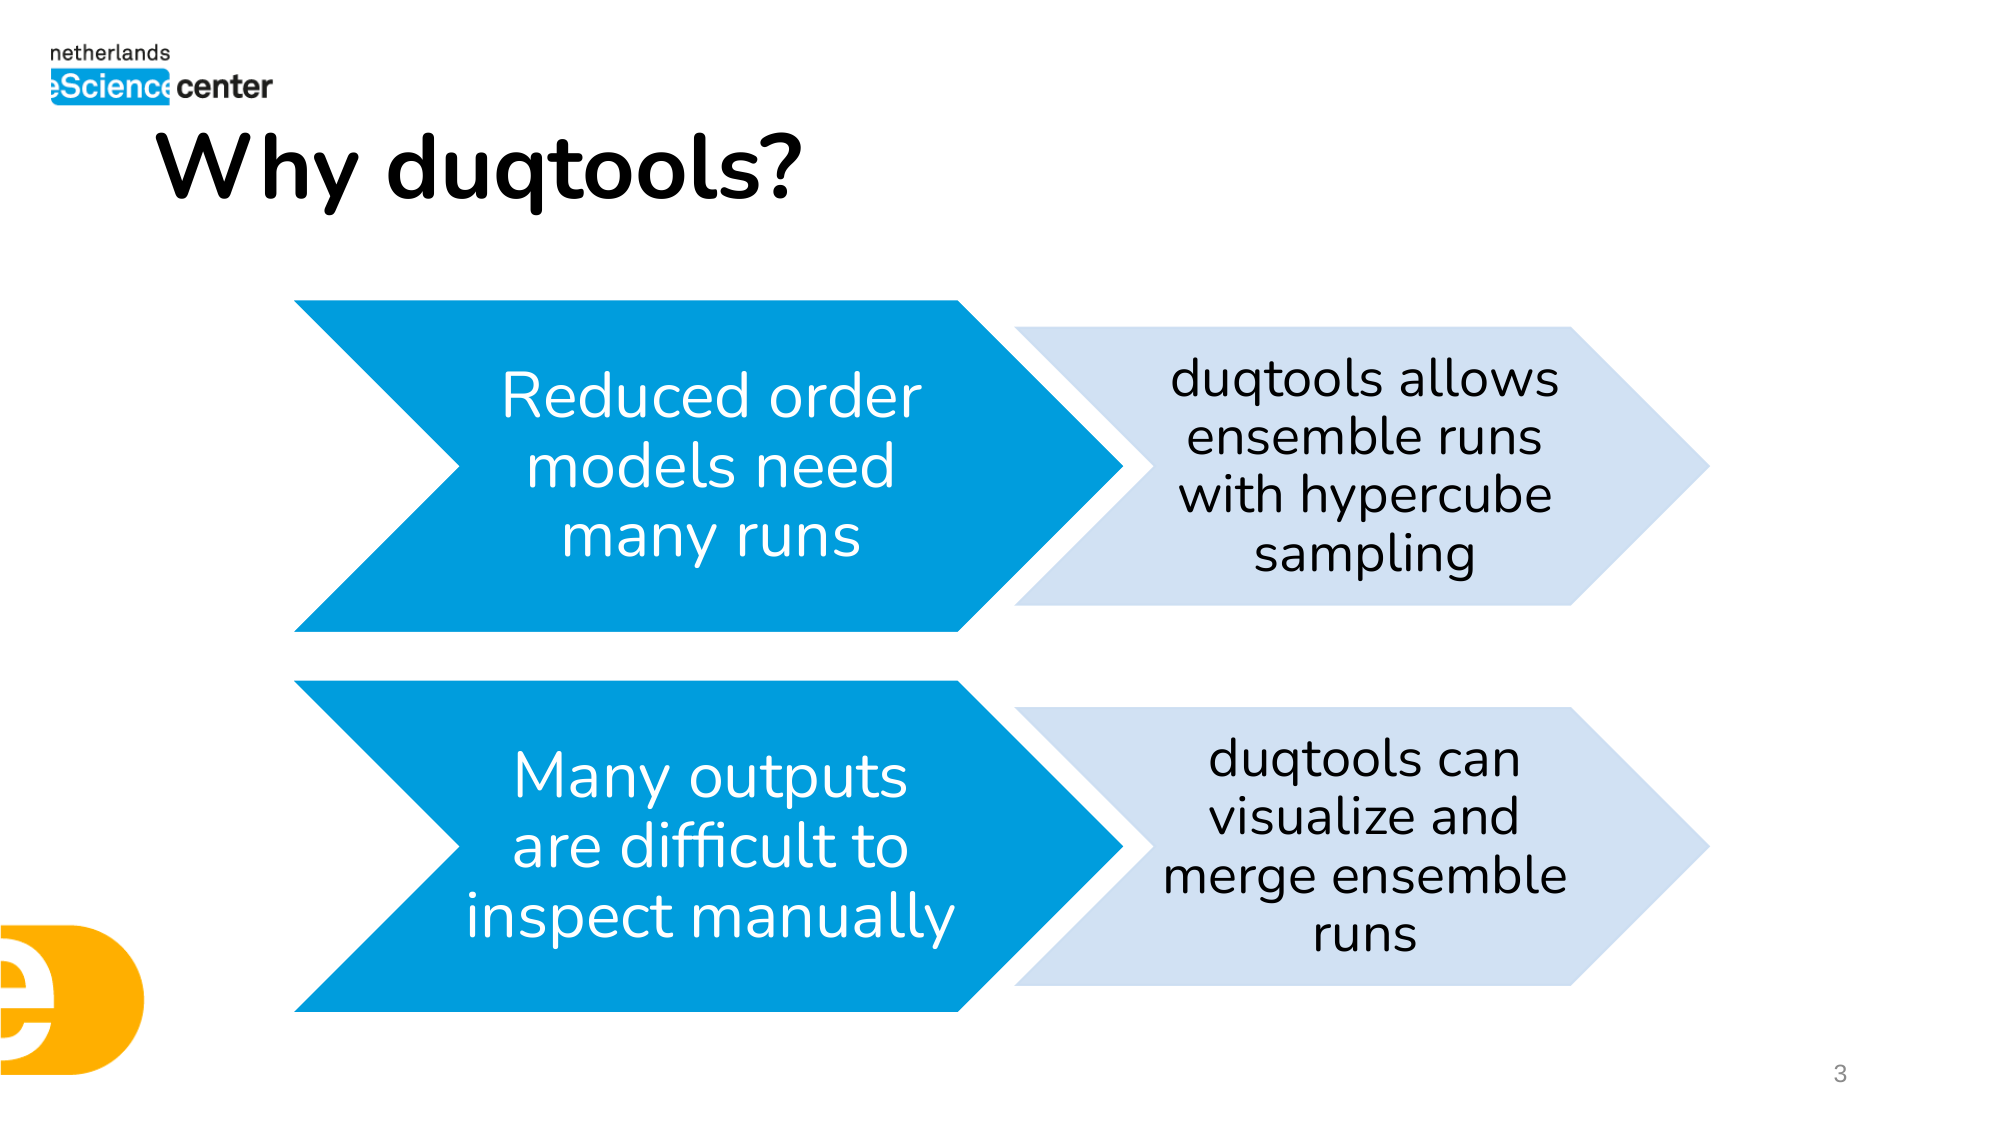

# Why duqtools?
Reduced order models need many runs
duqtools allows ensemble runs with hypercube sampling
Many outputs are difficult to inspect manually
duqtools can visualize and merge ensemble runs
3